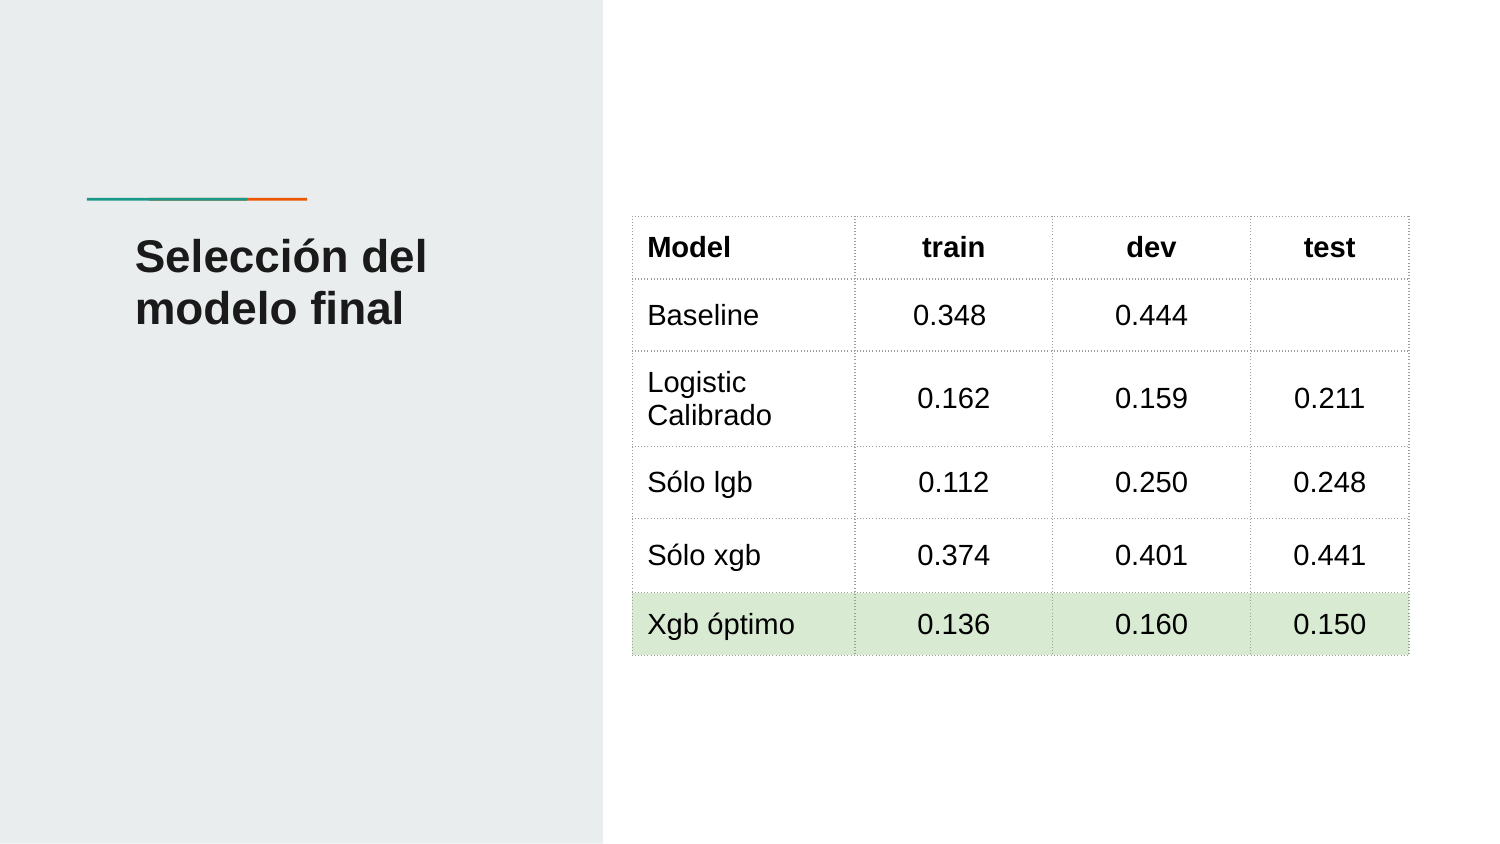

# Selección del modelo final
| Model | train | dev | test |
| --- | --- | --- | --- |
| Baseline | 0.348 | 0.444 |  |
| Logistic Calibrado | 0.162 | 0.159 | 0.211 |
| Sólo lgb | 0.112 | 0.250 | 0.248 |
| Sólo xgb | 0.374 | 0.401 | 0.441 |
| Xgb óptimo | 0.136 | 0.160 | 0.150 |